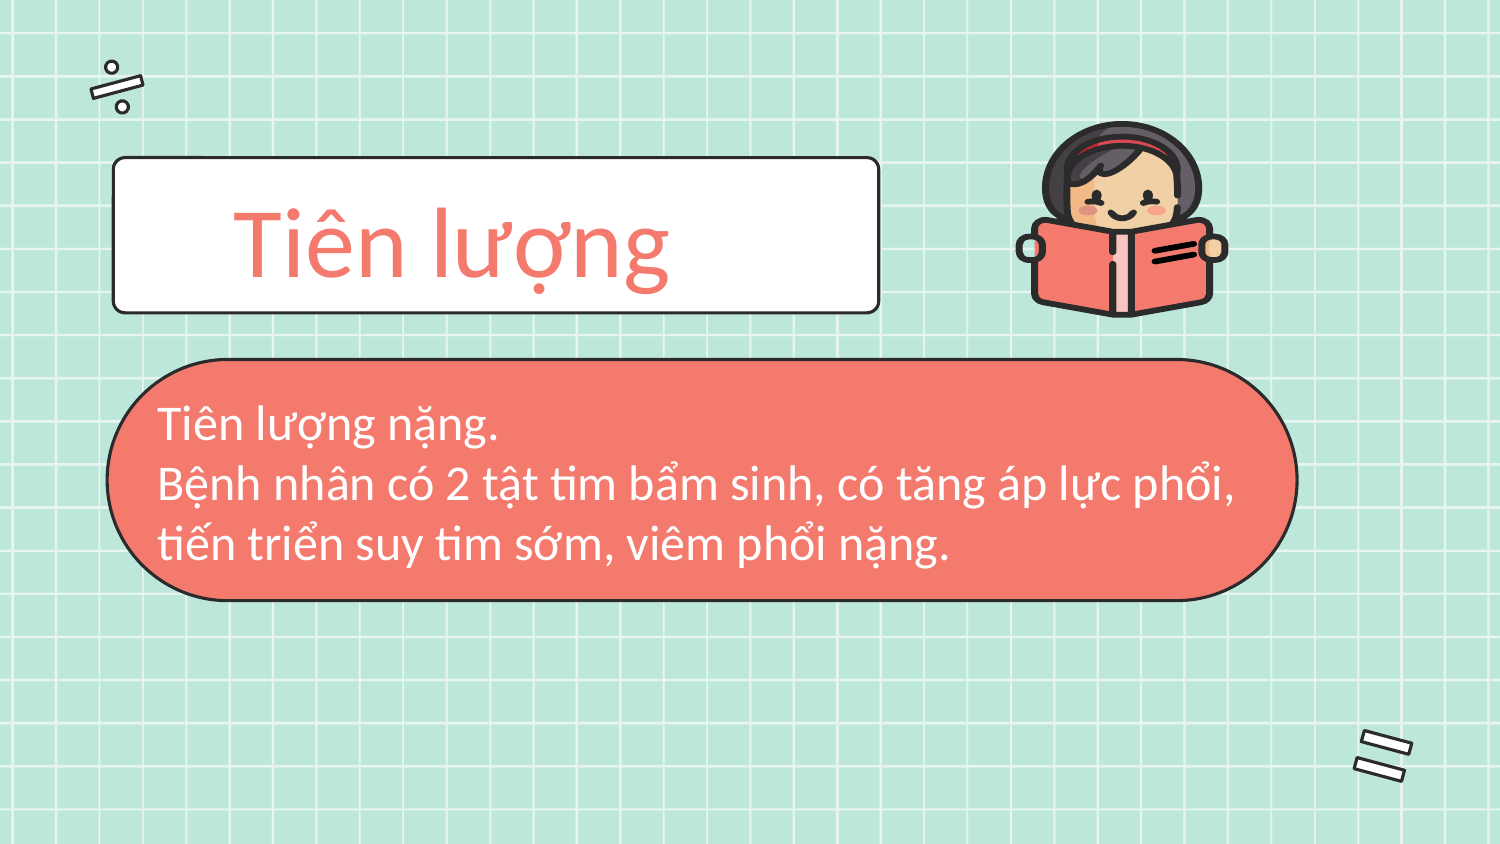

# Tiên lượng

Tiên lượng nặng.
Bệnh nhân có 2 tật tim bẩm sinh, có tăng áp lực phổi, tiến triển suy tim sớm, viêm phổi nặng.